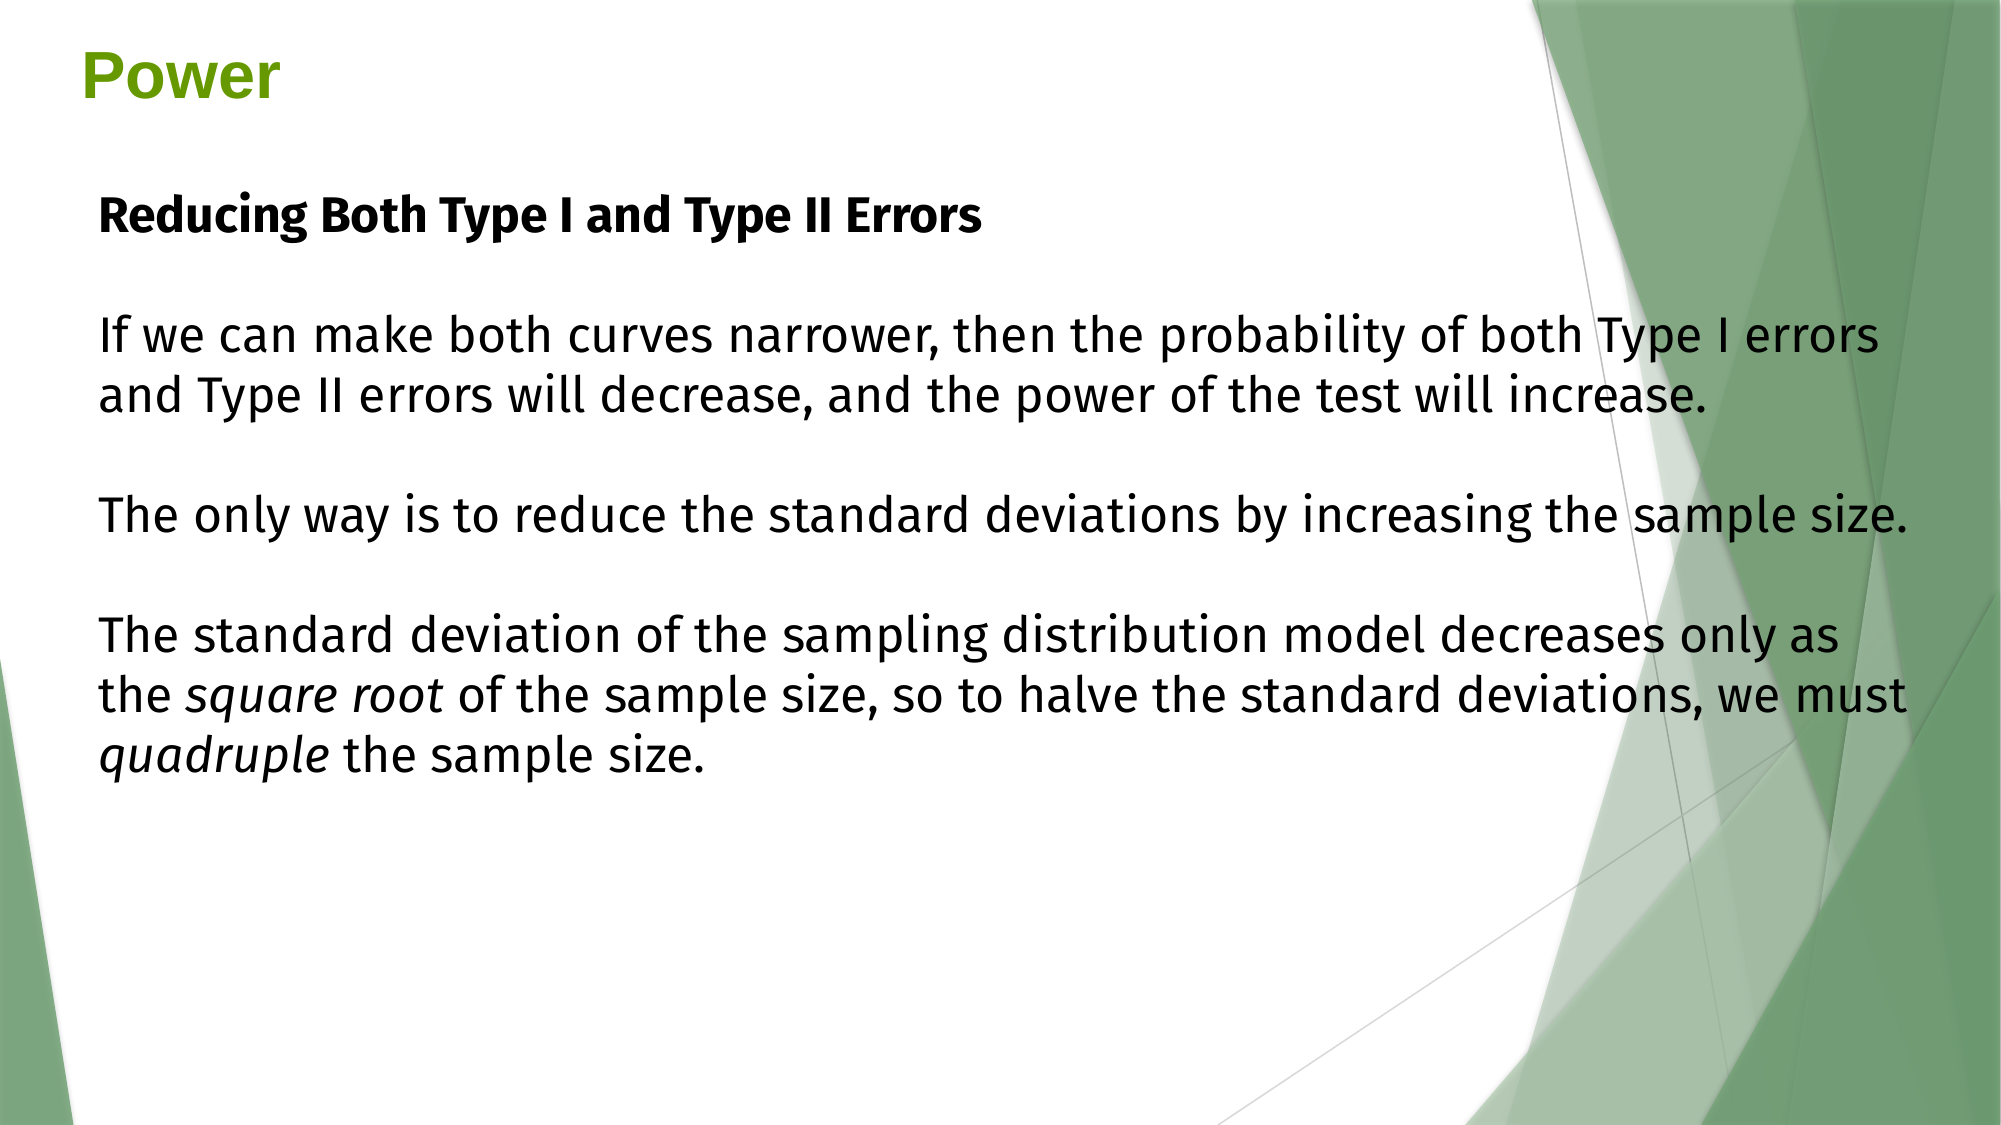

Power
Reducing Both Type I and Type II Errors

If we can make both curves narrower, then the probability of both Type I errors and Type II errors will decrease, and the power of the test will increase.

The only way is to reduce the standard deviations by increasing the sample size.

The standard deviation of the sampling distribution model decreases only as the square root of the sample size, so to halve the standard deviations, we must quadruple the sample size.